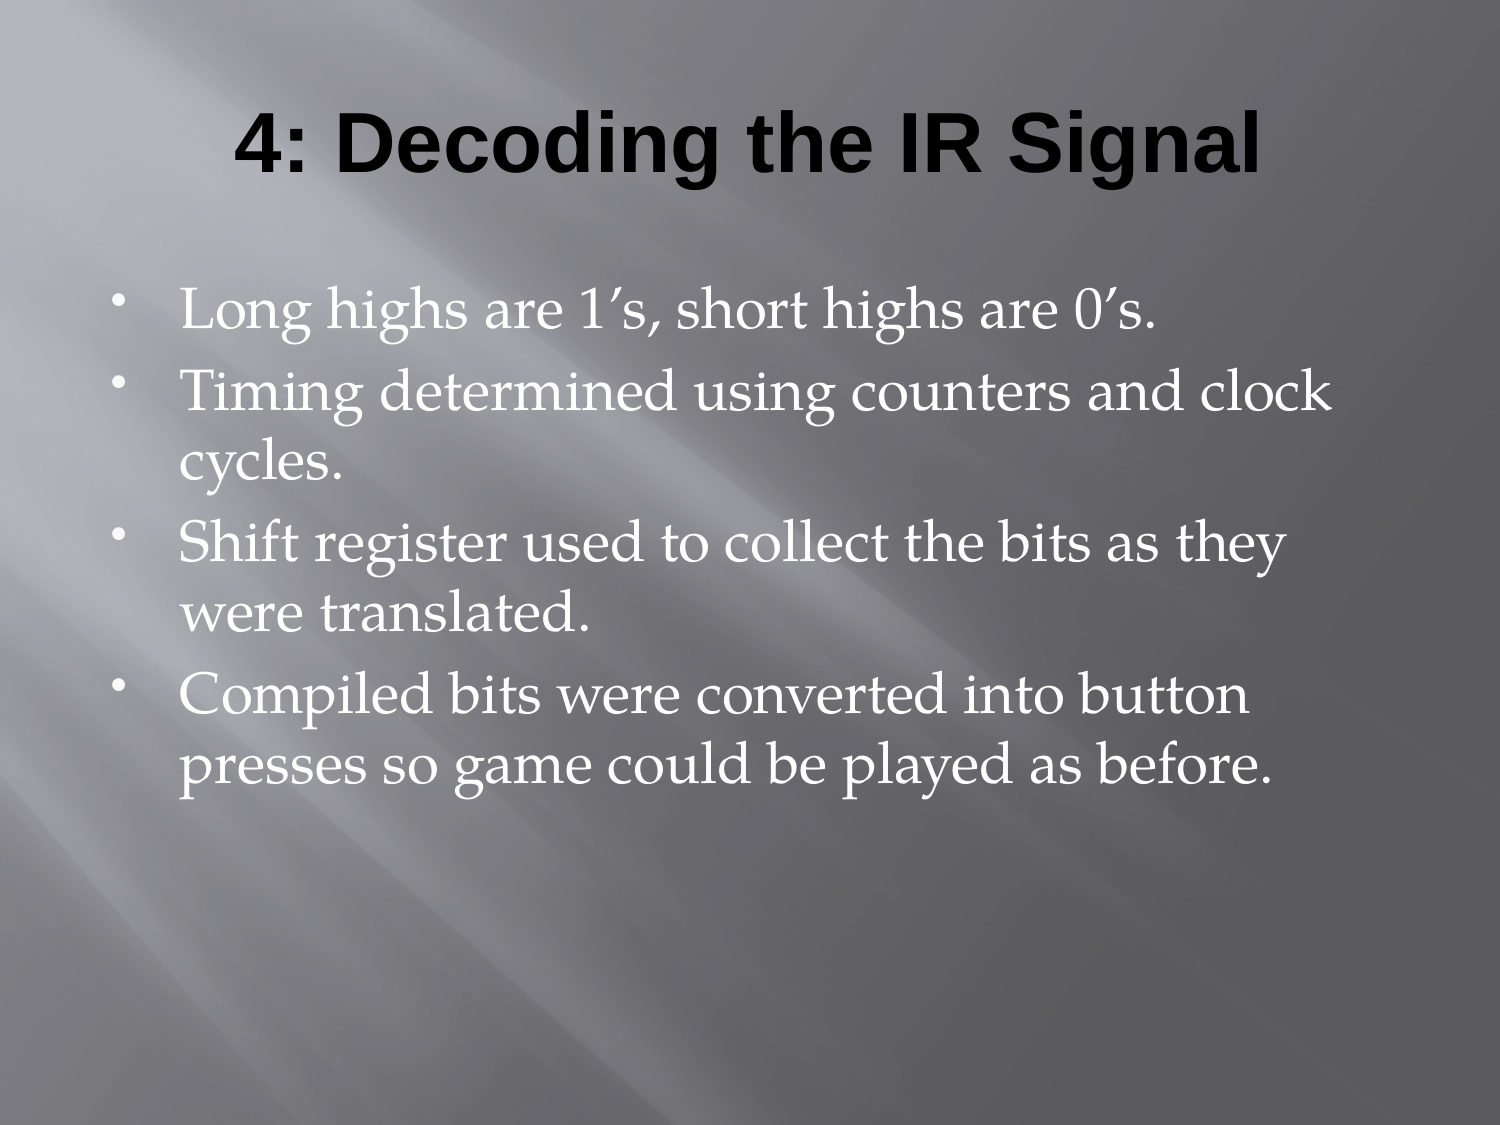

# 4: Decoding the IR Signal
Long highs are 1’s, short highs are 0’s.
Timing determined using counters and clock cycles.
Shift register used to collect the bits as they were translated.
Compiled bits were converted into button presses so game could be played as before.